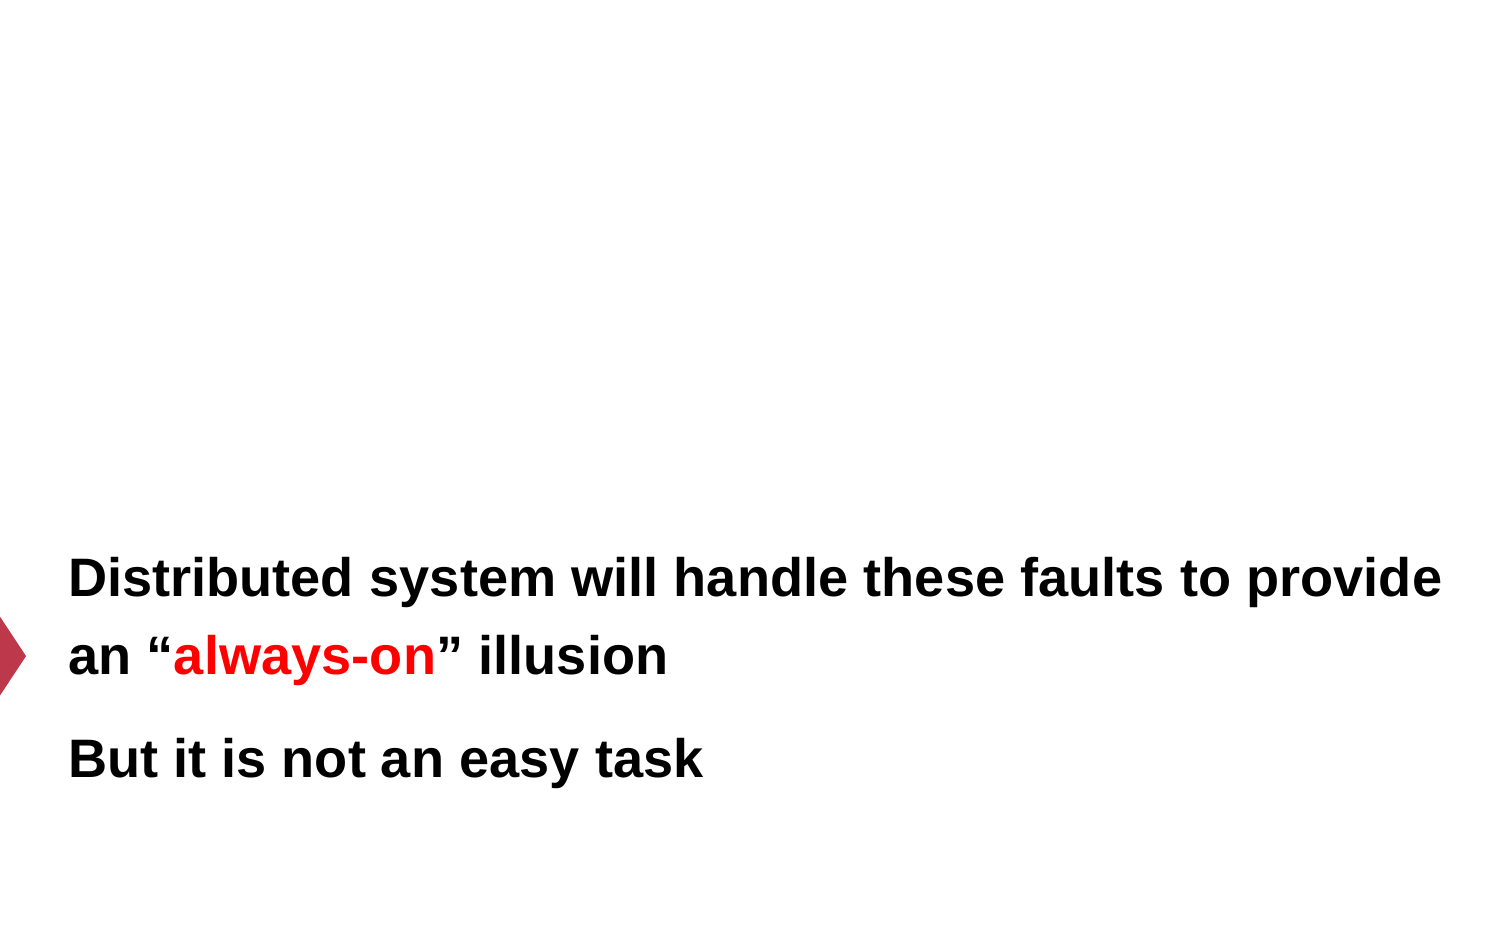

Distributed system will handle these faults to provide an “always-on” illusion
But it is not an easy task